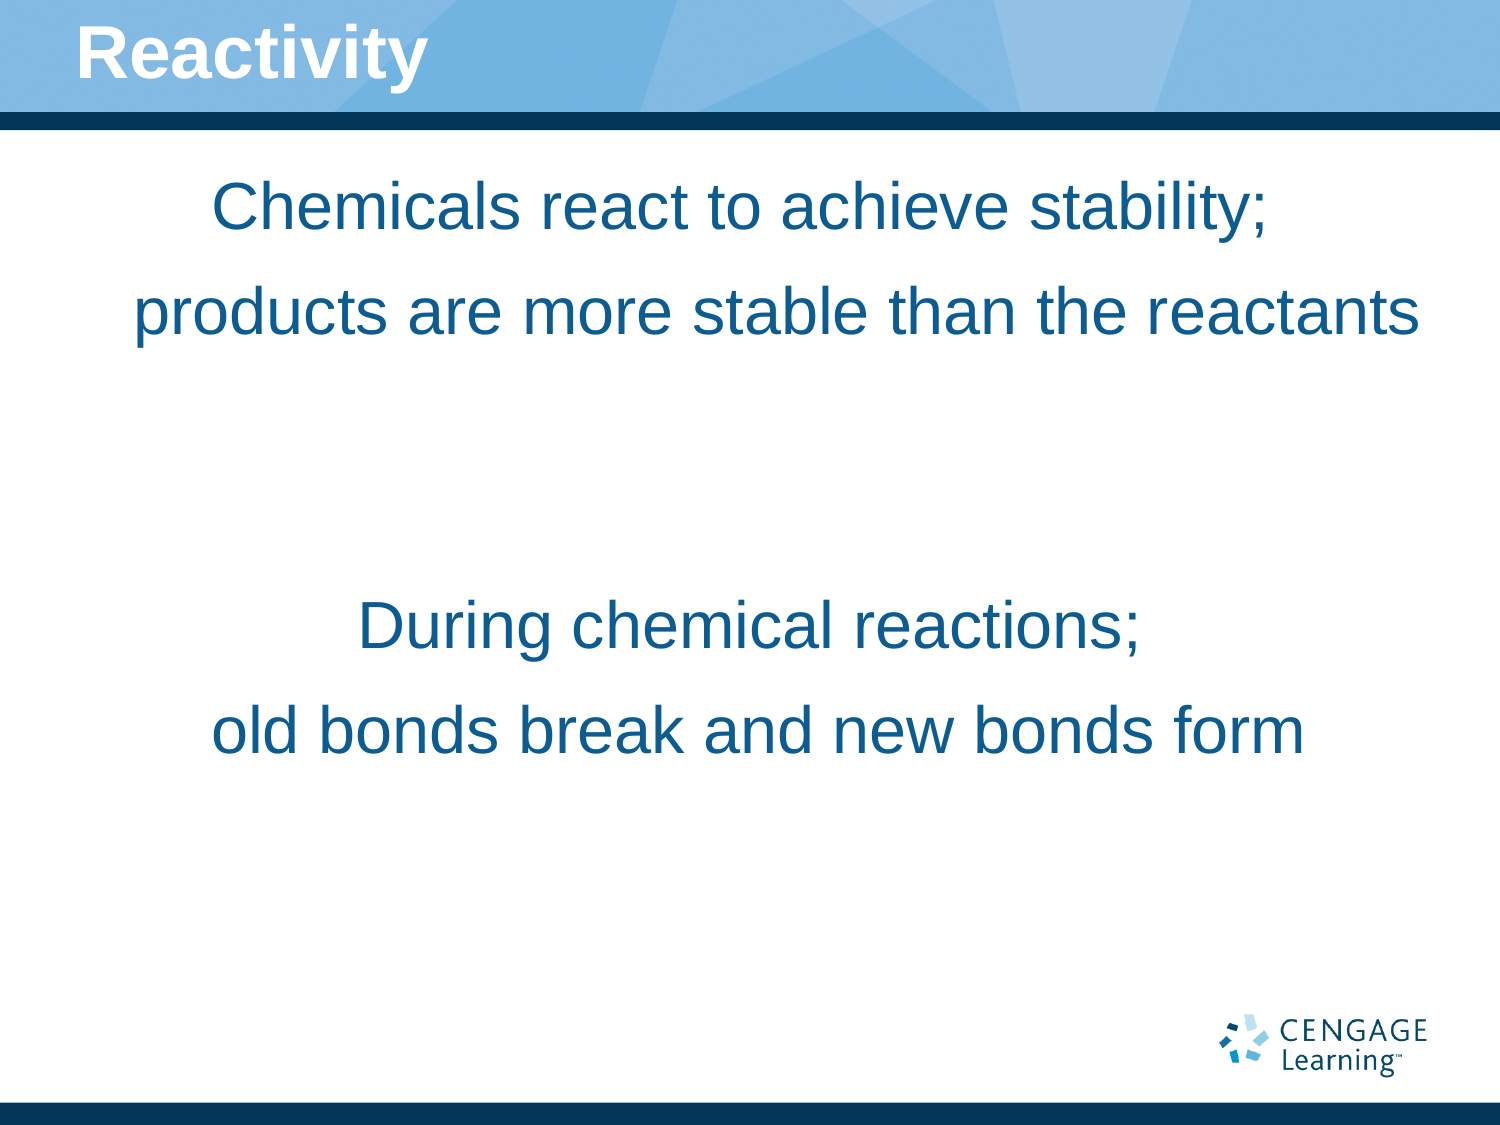

# Reactivity
Chemicals react to achieve stability;
	products are more stable than the reactants

During chemical reactions;
 old bonds break and new bonds form